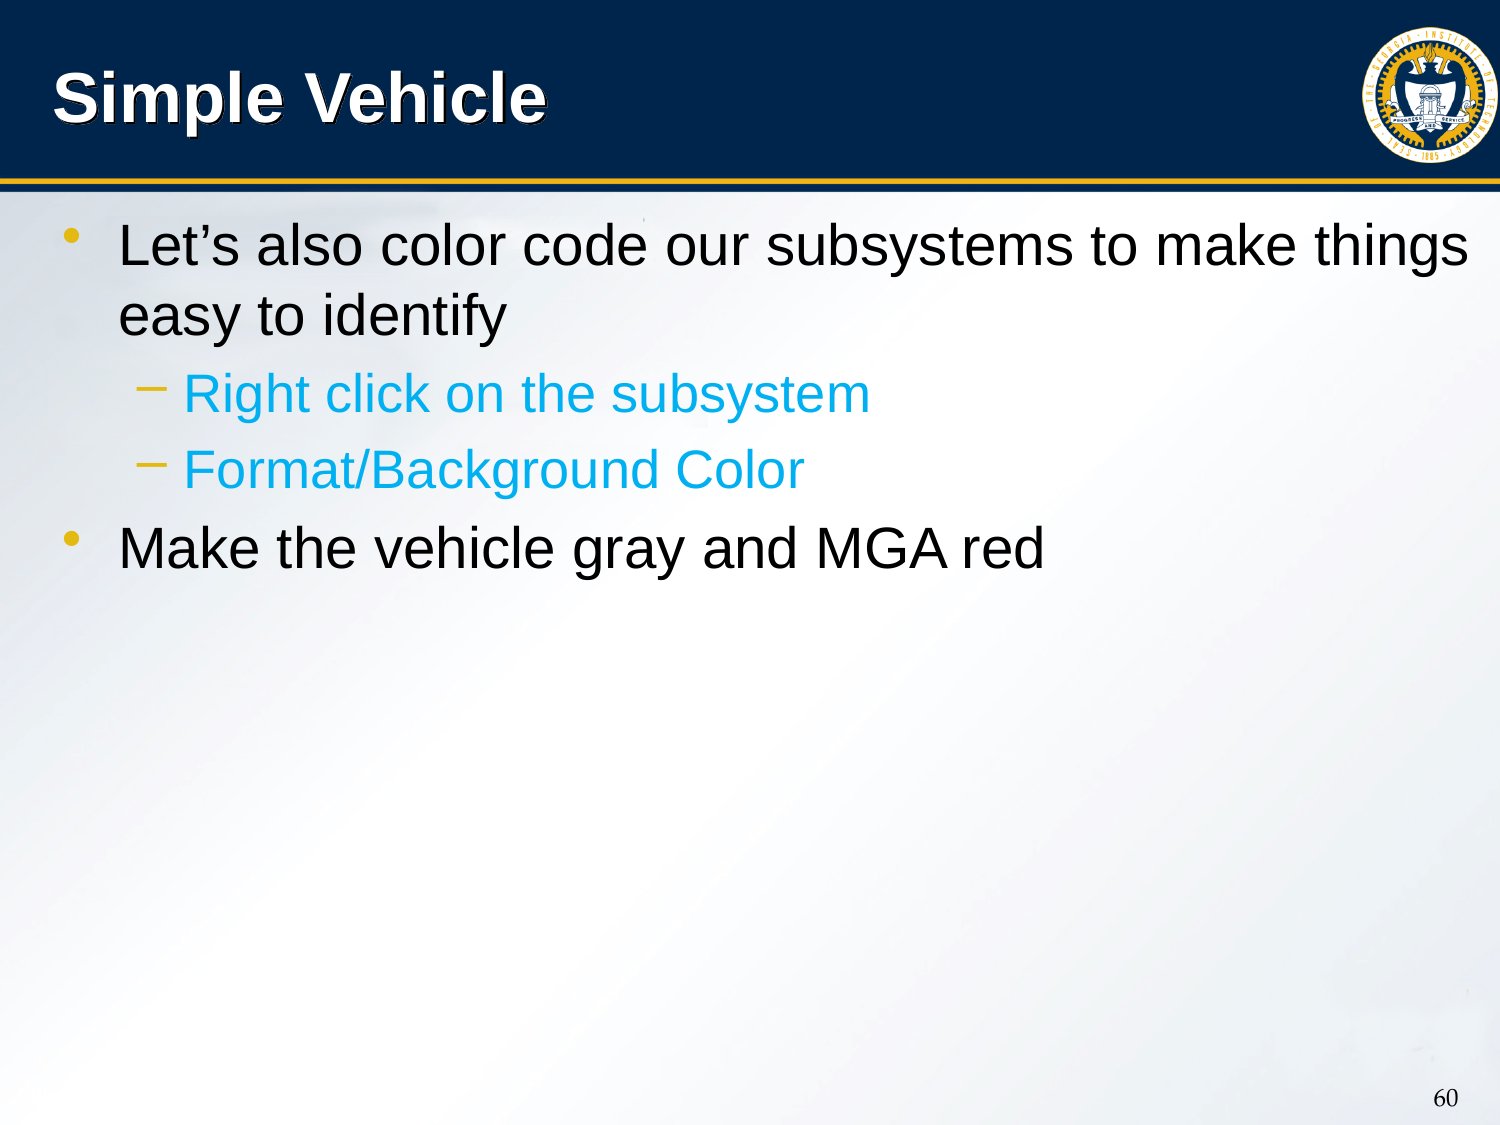

# Simple Vehicle

Let’s also color code our subsystems to make things easy to identify
Right click on the subsystem
Format/Background Color
Make the vehicle gray and MGA red